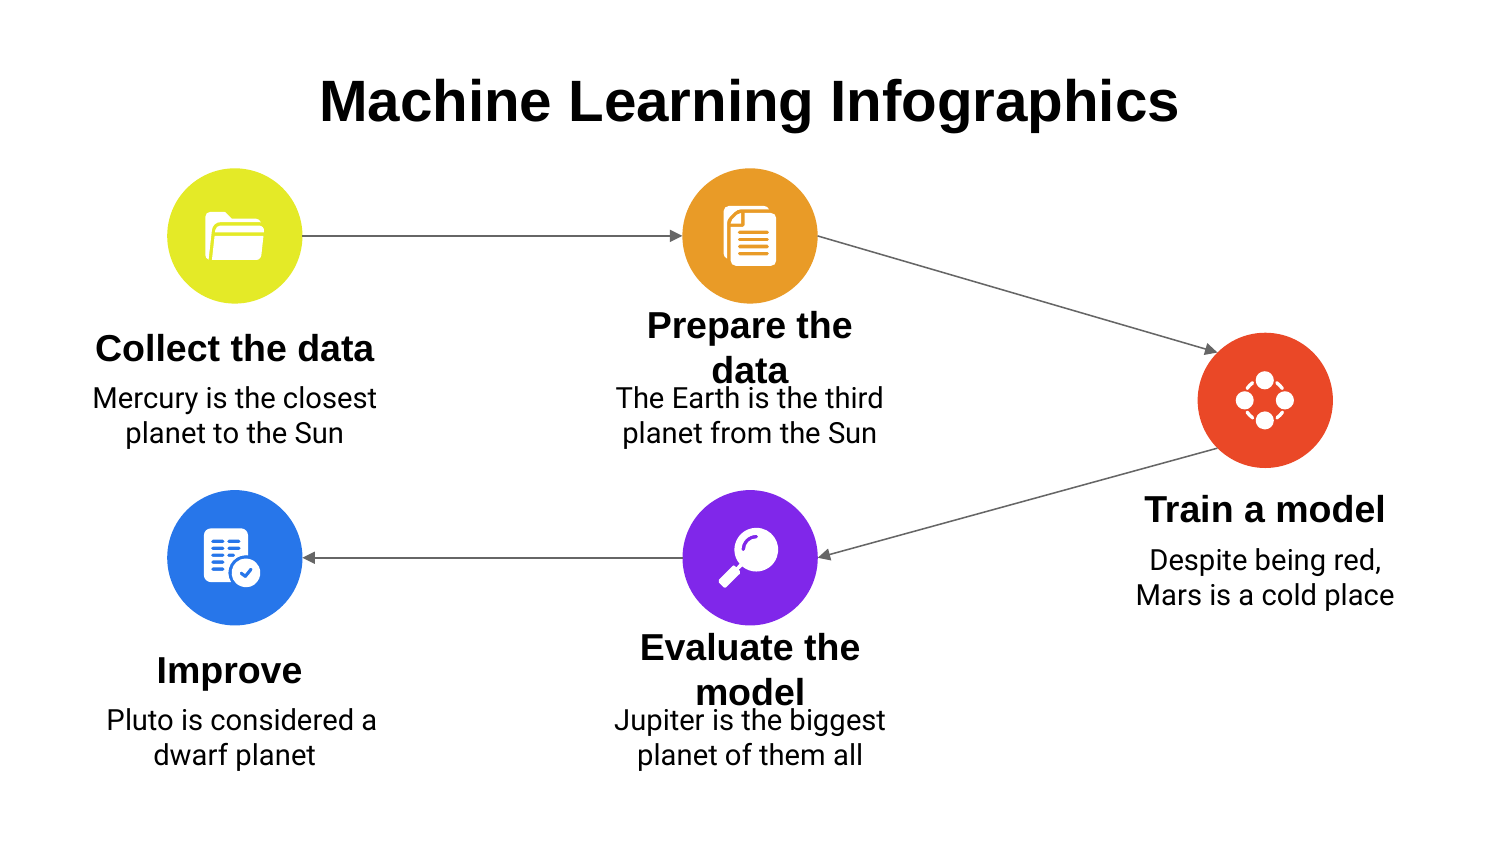

# Machine Learning Infographics

Collect the data
Mercury is the closest planet to the Sun
Prepare the data
The Earth is the third planet from the Sun

Train a model
Despite being red, Mars is a cold place

Improve
  Pluto is considered a dwarf planet
Evaluate the model
Jupiter is the biggest planet of them all